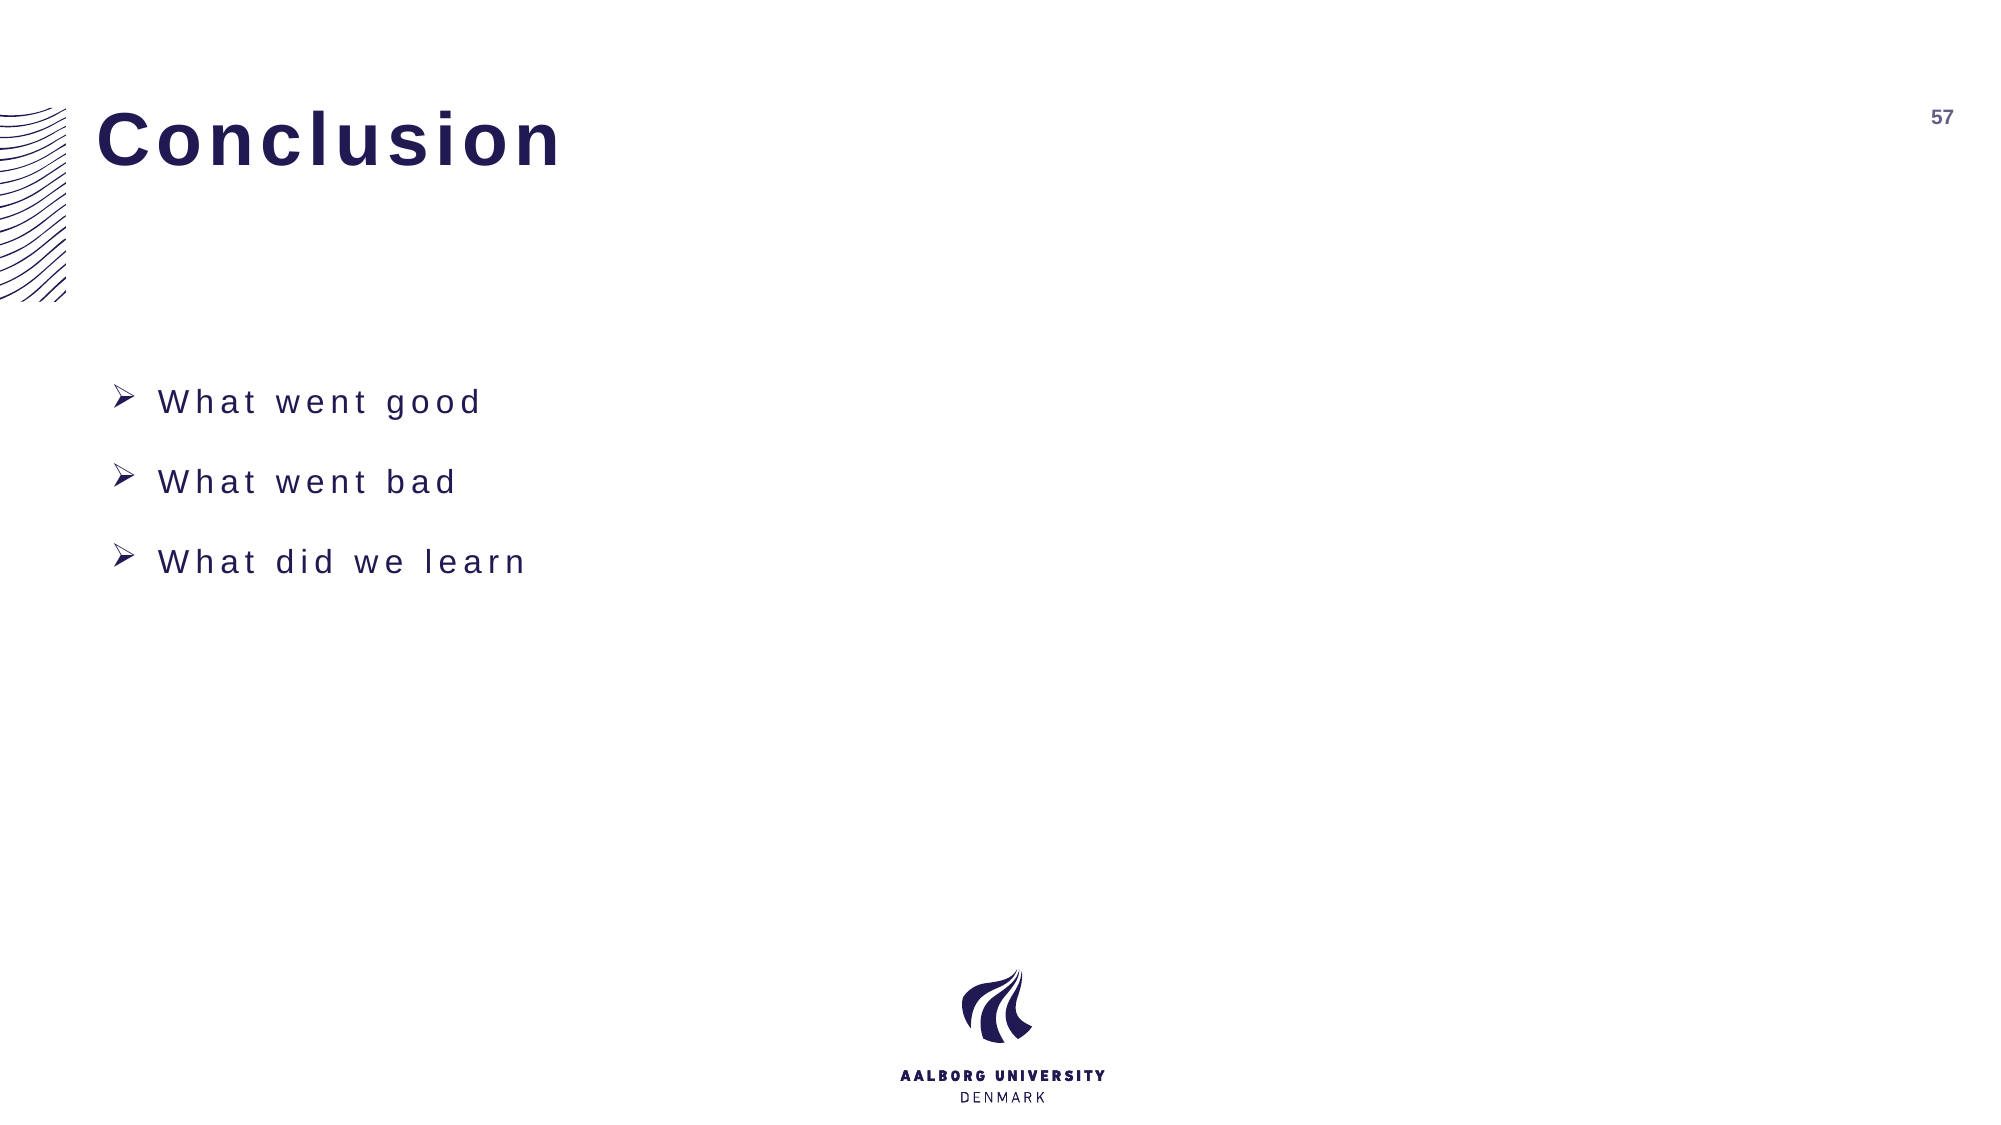

# Conclusion
57
What went good

What went bad

What did we learn